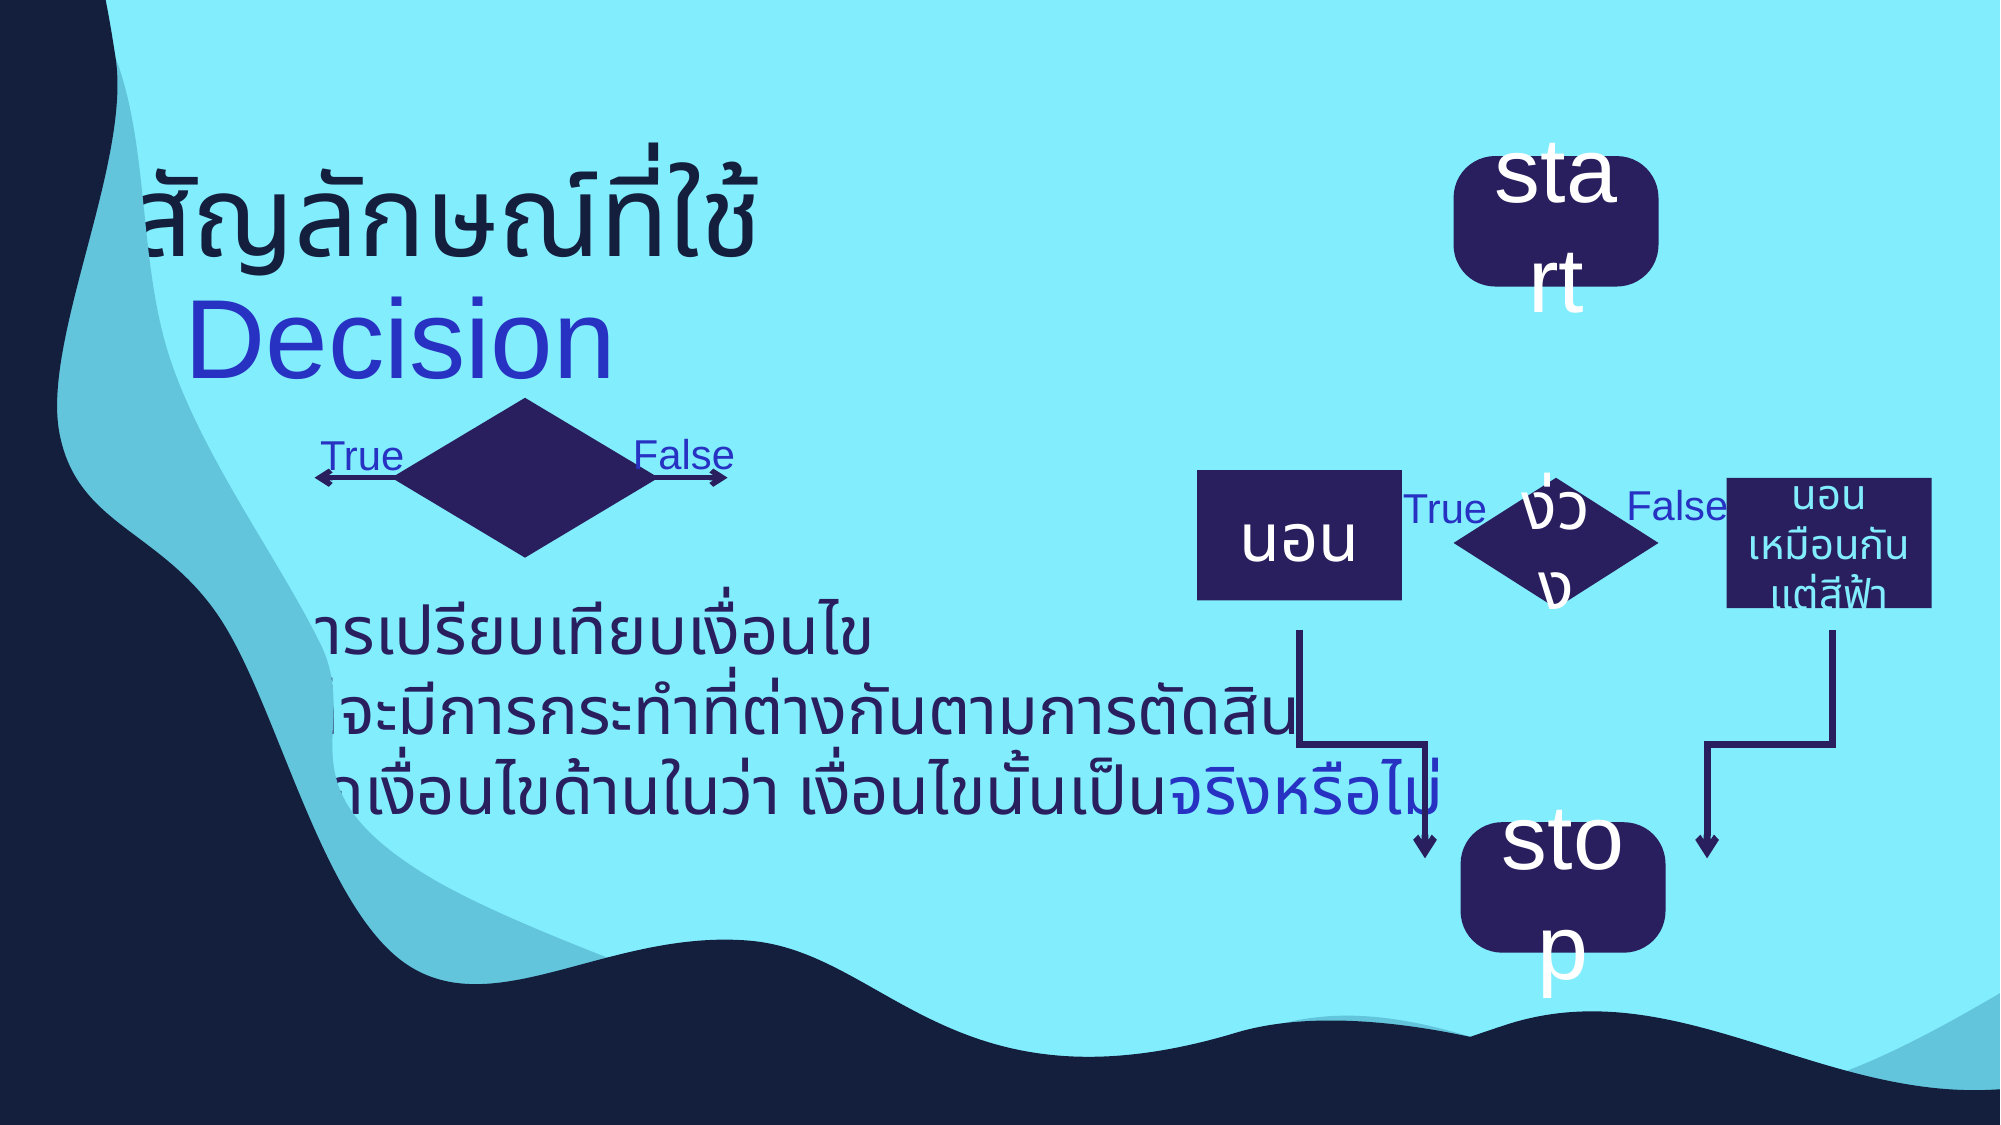

สัญลักษณ์ที่ใช้
start
Decision

False
True
นอน
False
True
นอนเหมือนกัน
แต่สีฟ้า
ง่วง
เป็นการเปรียบเทียบเงื่อนไข
   ซึ่งก็จะมีการกระทำที่ต่างกันตามการตัดสิน
     จากเงื่อนไขด้านในว่า เงื่อนไขนั้นเป็นจริงหรือไม่
stop